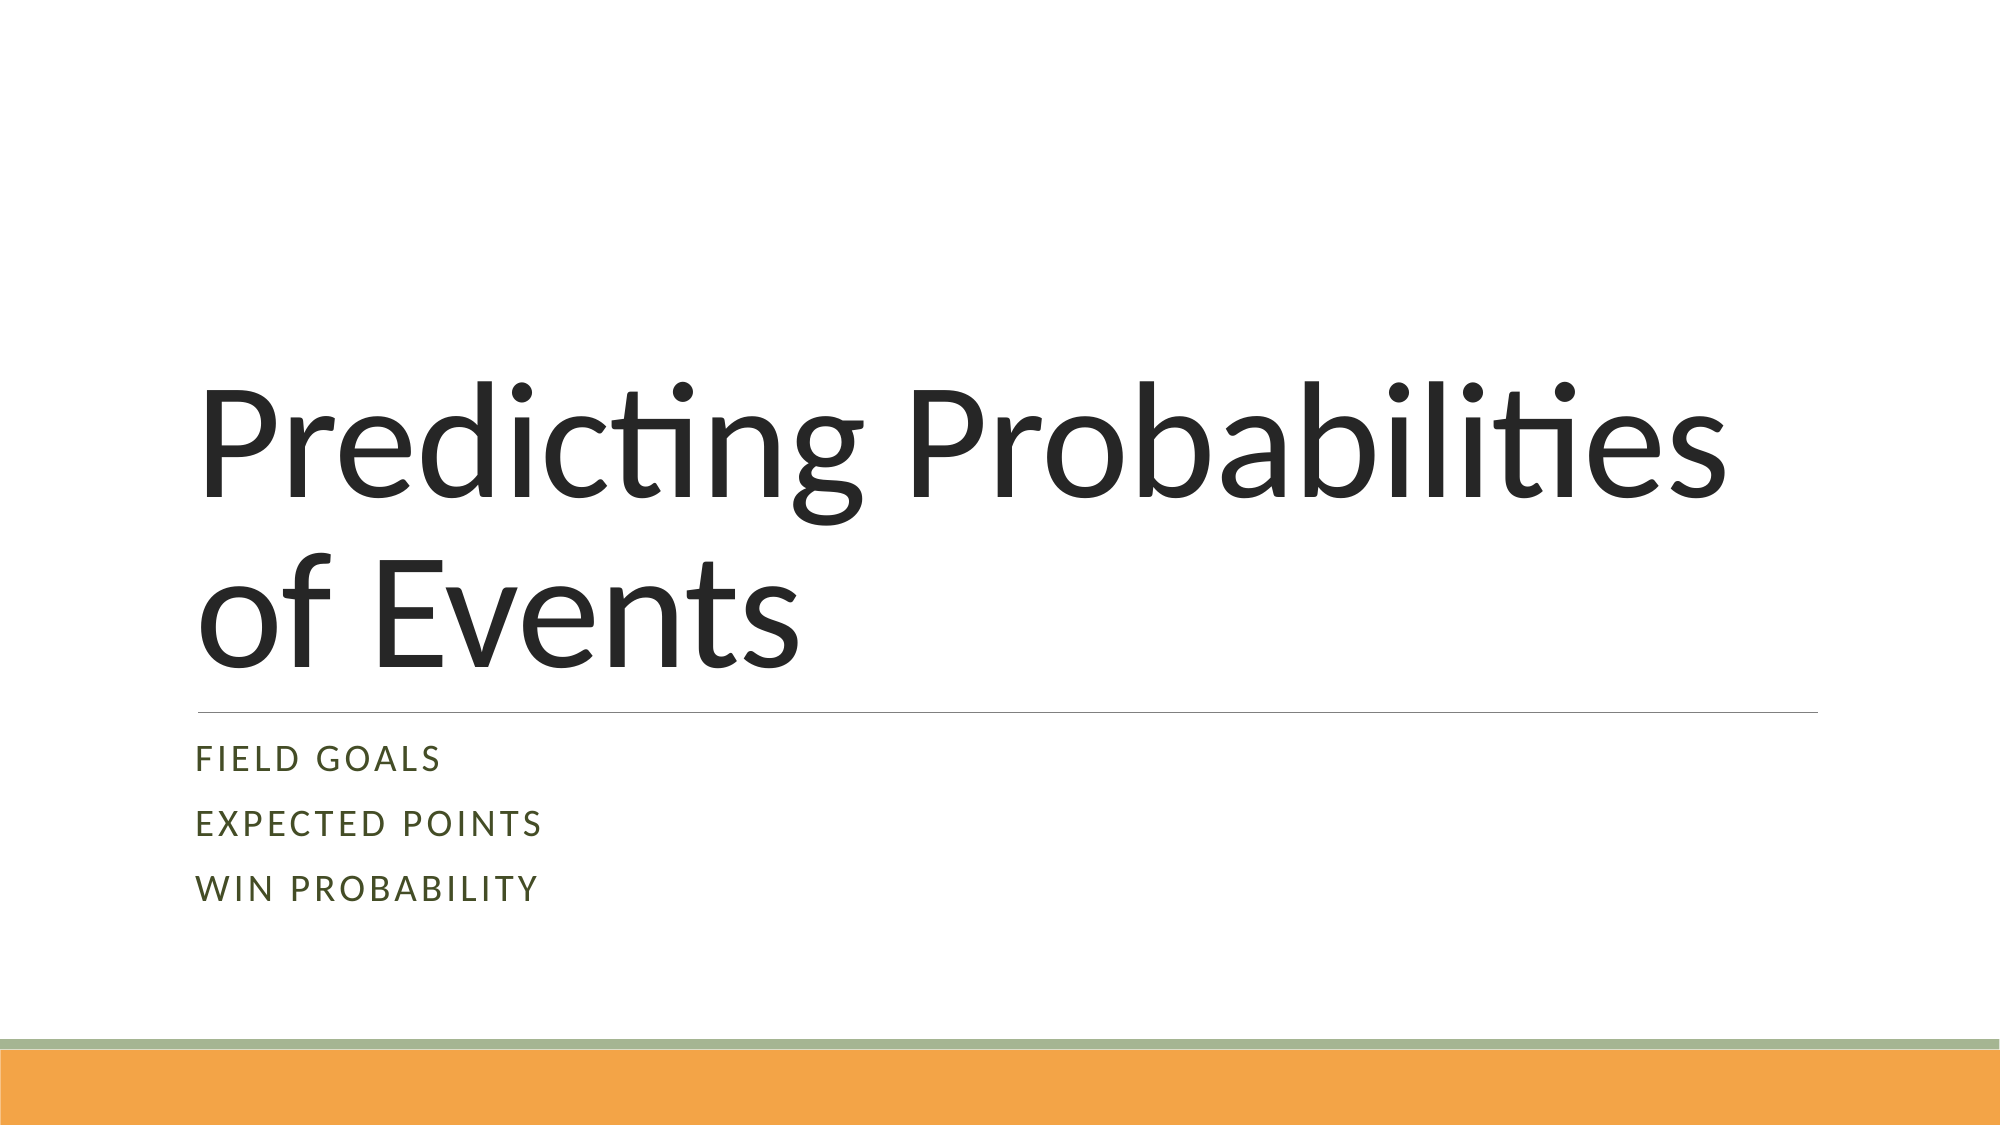

# Predicting Probabilities of Events
Field Goals
Expected points
Win probability